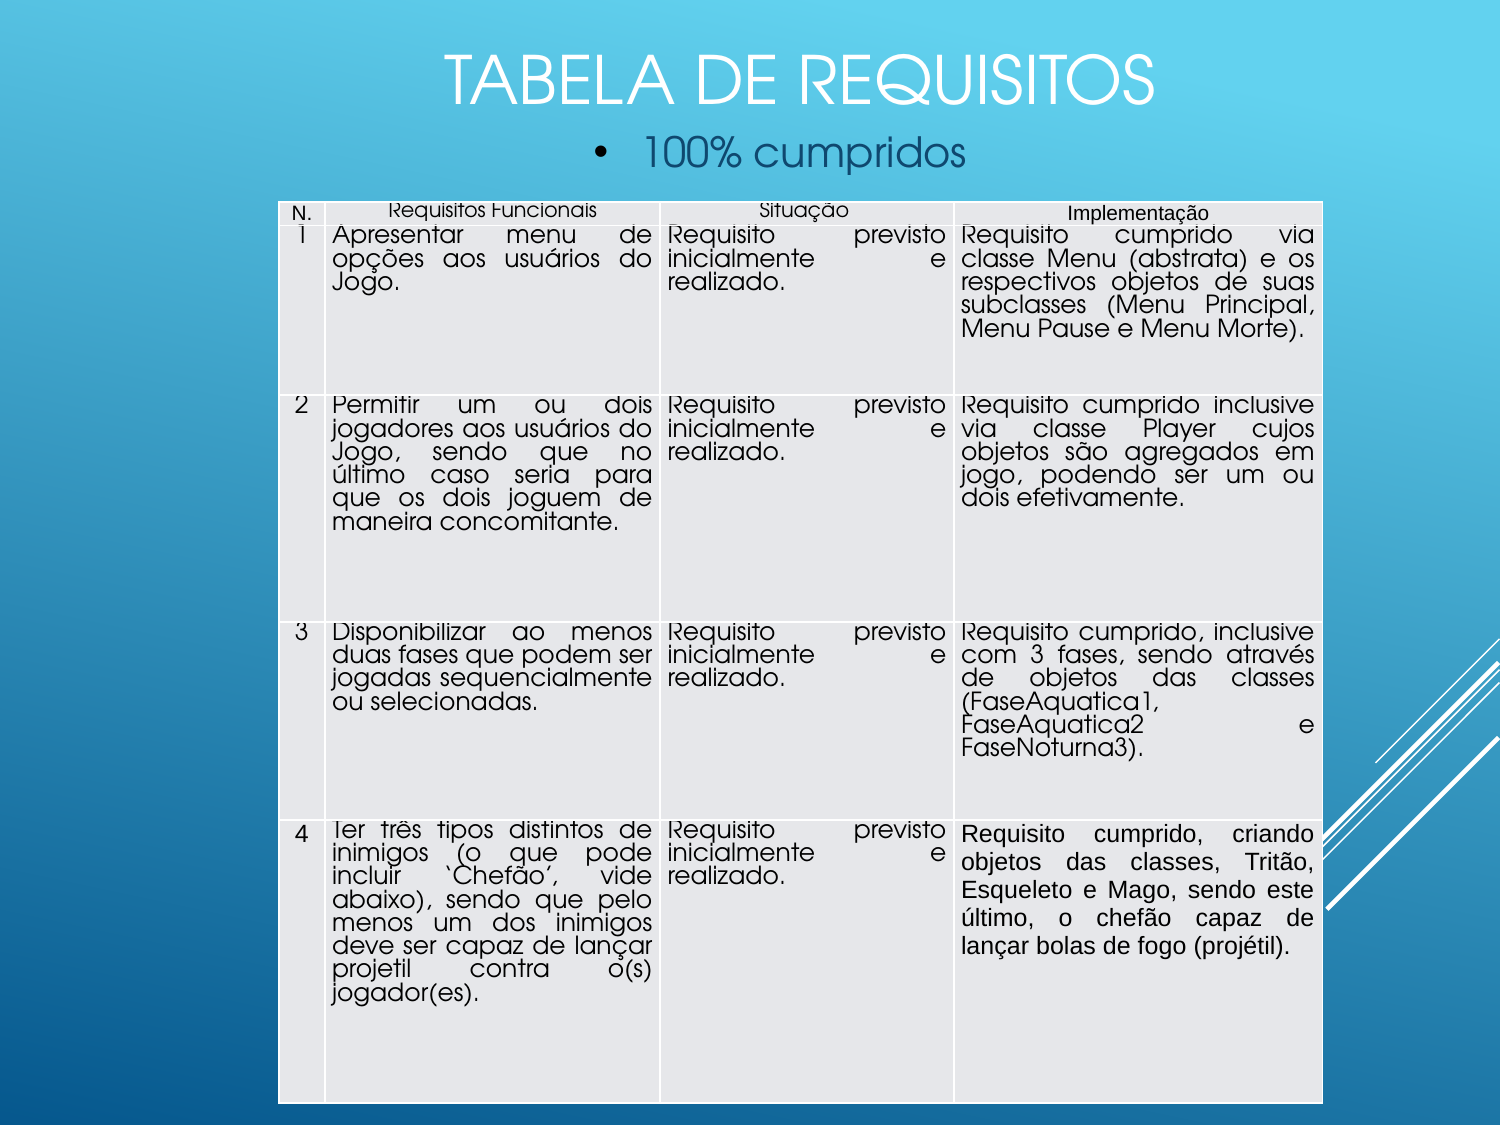

# TABELA DE REQUISITOS
100% cumpridos
| N. | Requisitos Funcionais | Situação | Implementação |
| --- | --- | --- | --- |
| 1 | Apresentar menu de opções aos usuários do Jogo. | Requisito previsto inicialmente e realizado. | Requisito cumprido via classe Menu (abstrata) e os respectivos objetos de suas subclasses (Menu Principal, Menu Pause e Menu Morte). |
| 2 | Permitir um ou dois jogadores aos usuários do Jogo, sendo que no último caso seria para que os dois joguem de maneira concomitante. | Requisito previsto inicialmente e realizado. | Requisito cumprido inclusive via classe Player cujos objetos são agregados em jogo, podendo ser um ou dois efetivamente. |
| 3 | Disponibilizar ao menos duas fases que podem ser jogadas sequencialmente ou selecionadas. | Requisito previsto inicialmente e realizado. | Requisito cumprido, inclusive com 3 fases, sendo através de objetos das classes (FaseAquatica1, FaseAquatica2 e FaseNoturna3). |
| 4 | Ter três tipos distintos de inimigos (o que pode incluir ‘Chefão’, vide abaixo), sendo que pelo menos um dos inimigos deve ser capaz de lançar projetil contra o(s) jogador(es). | Requisito previsto inicialmente e realizado. | Requisito cumprido, criando objetos das classes, Tritão, Esqueleto e Mago, sendo este último, o chefão capaz de lançar bolas de fogo (projétil). |